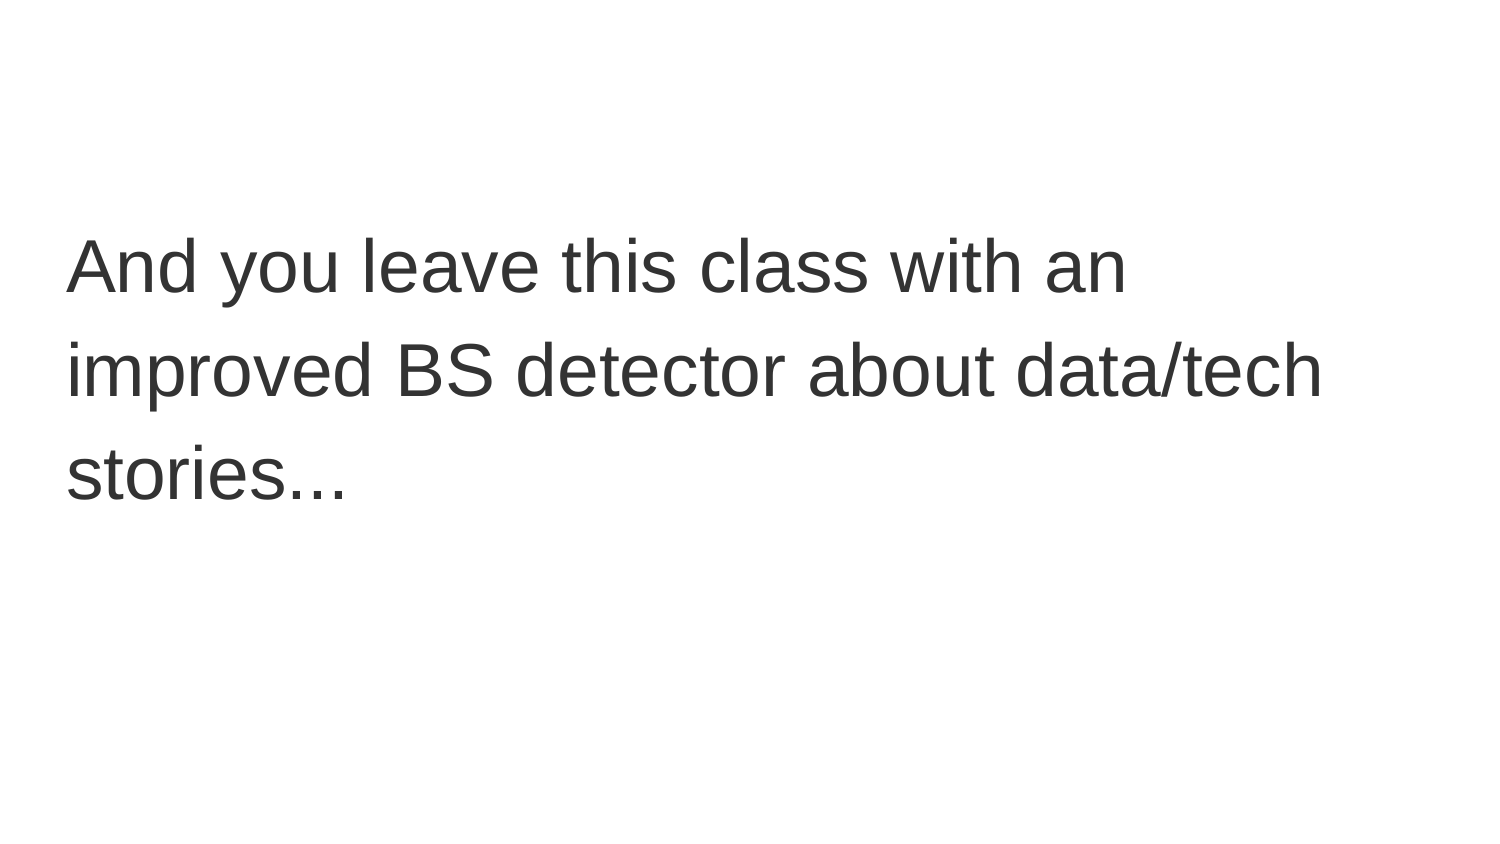

#
And you leave this class with an improved BS detector about data/tech stories...